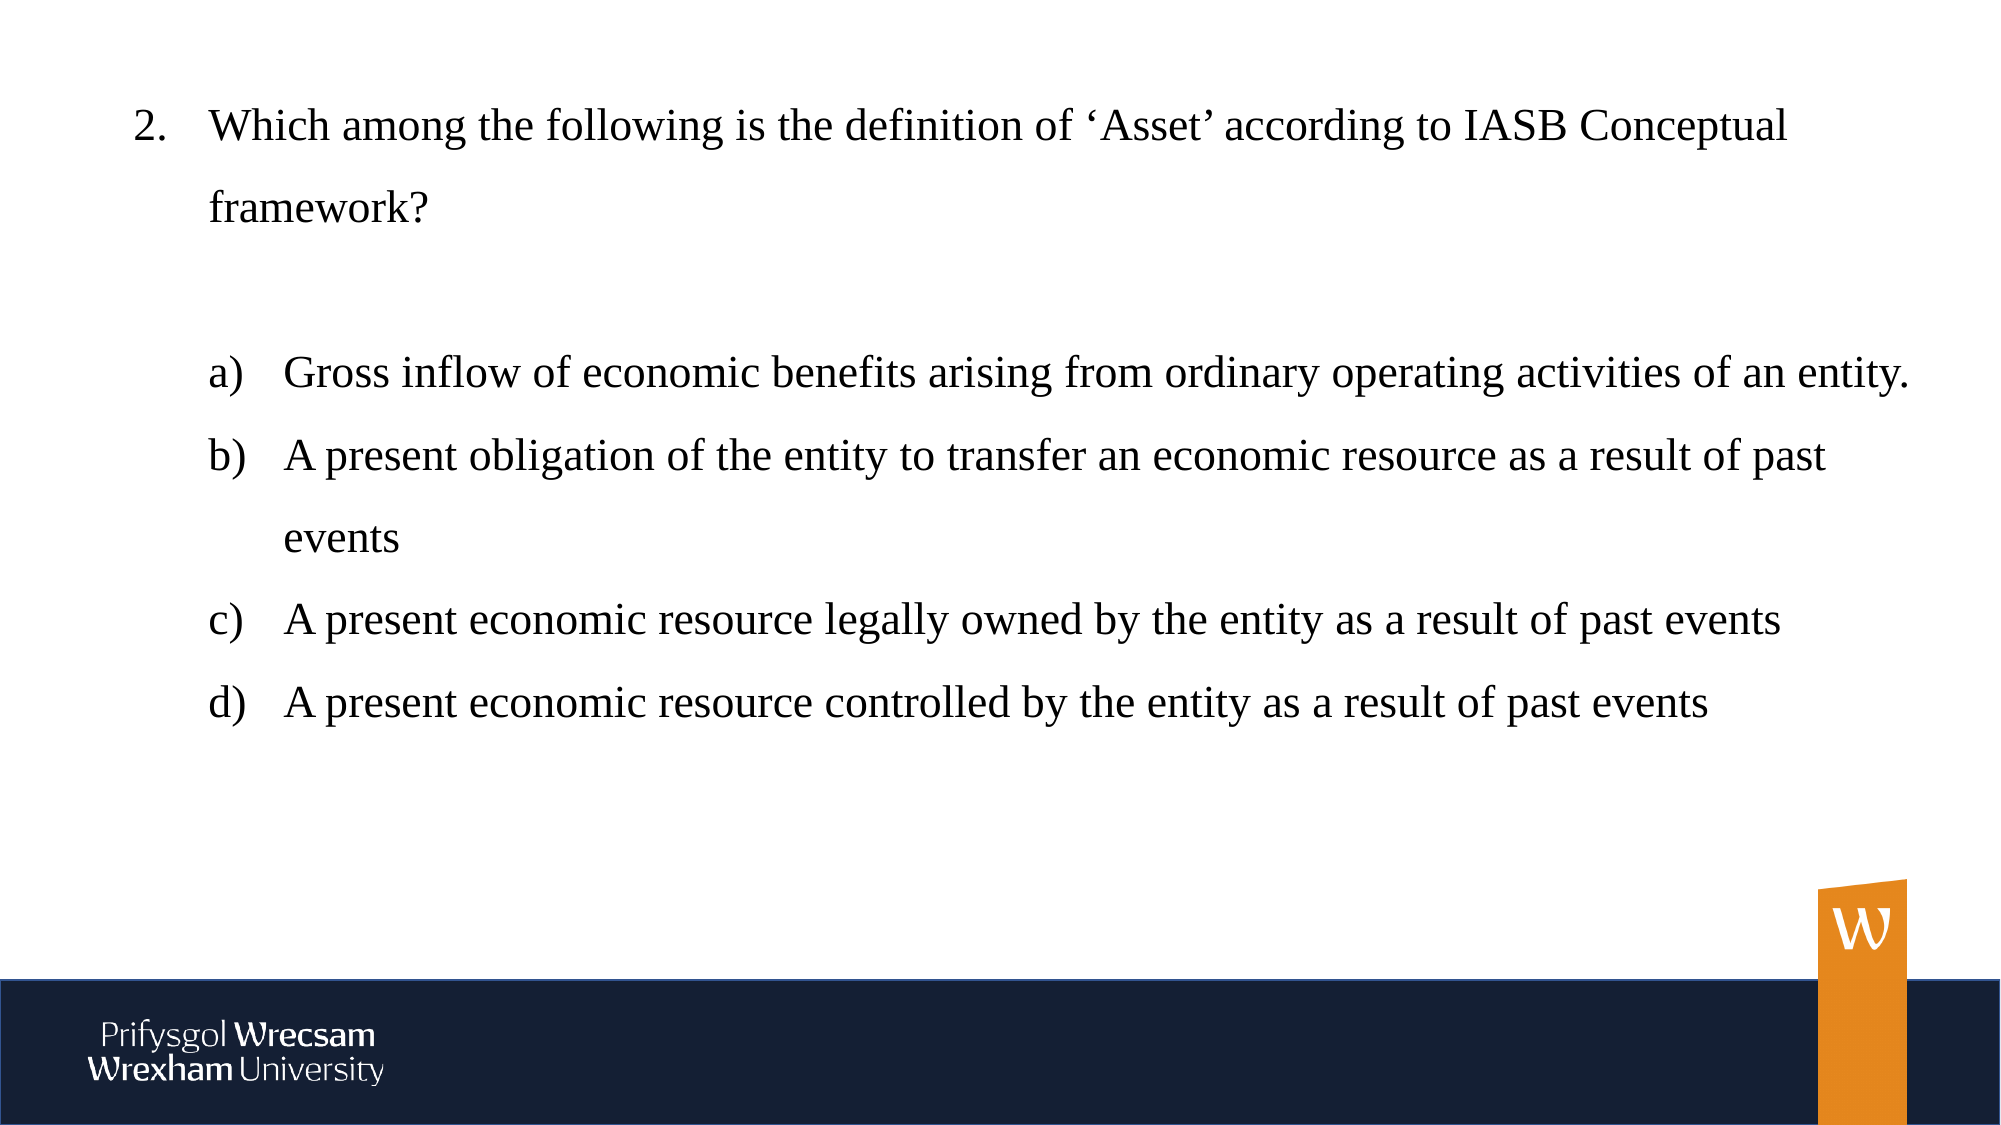

Which among the following is the definition of ‘Asset’ according to IASB Conceptual framework?

Gross inflow of economic benefits arising from ordinary operating activities of an entity.
A present obligation of the entity to transfer an economic resource as a result of past events
A present economic resource legally owned by the entity as a result of past events
A present economic resource controlled by the entity as a result of past events